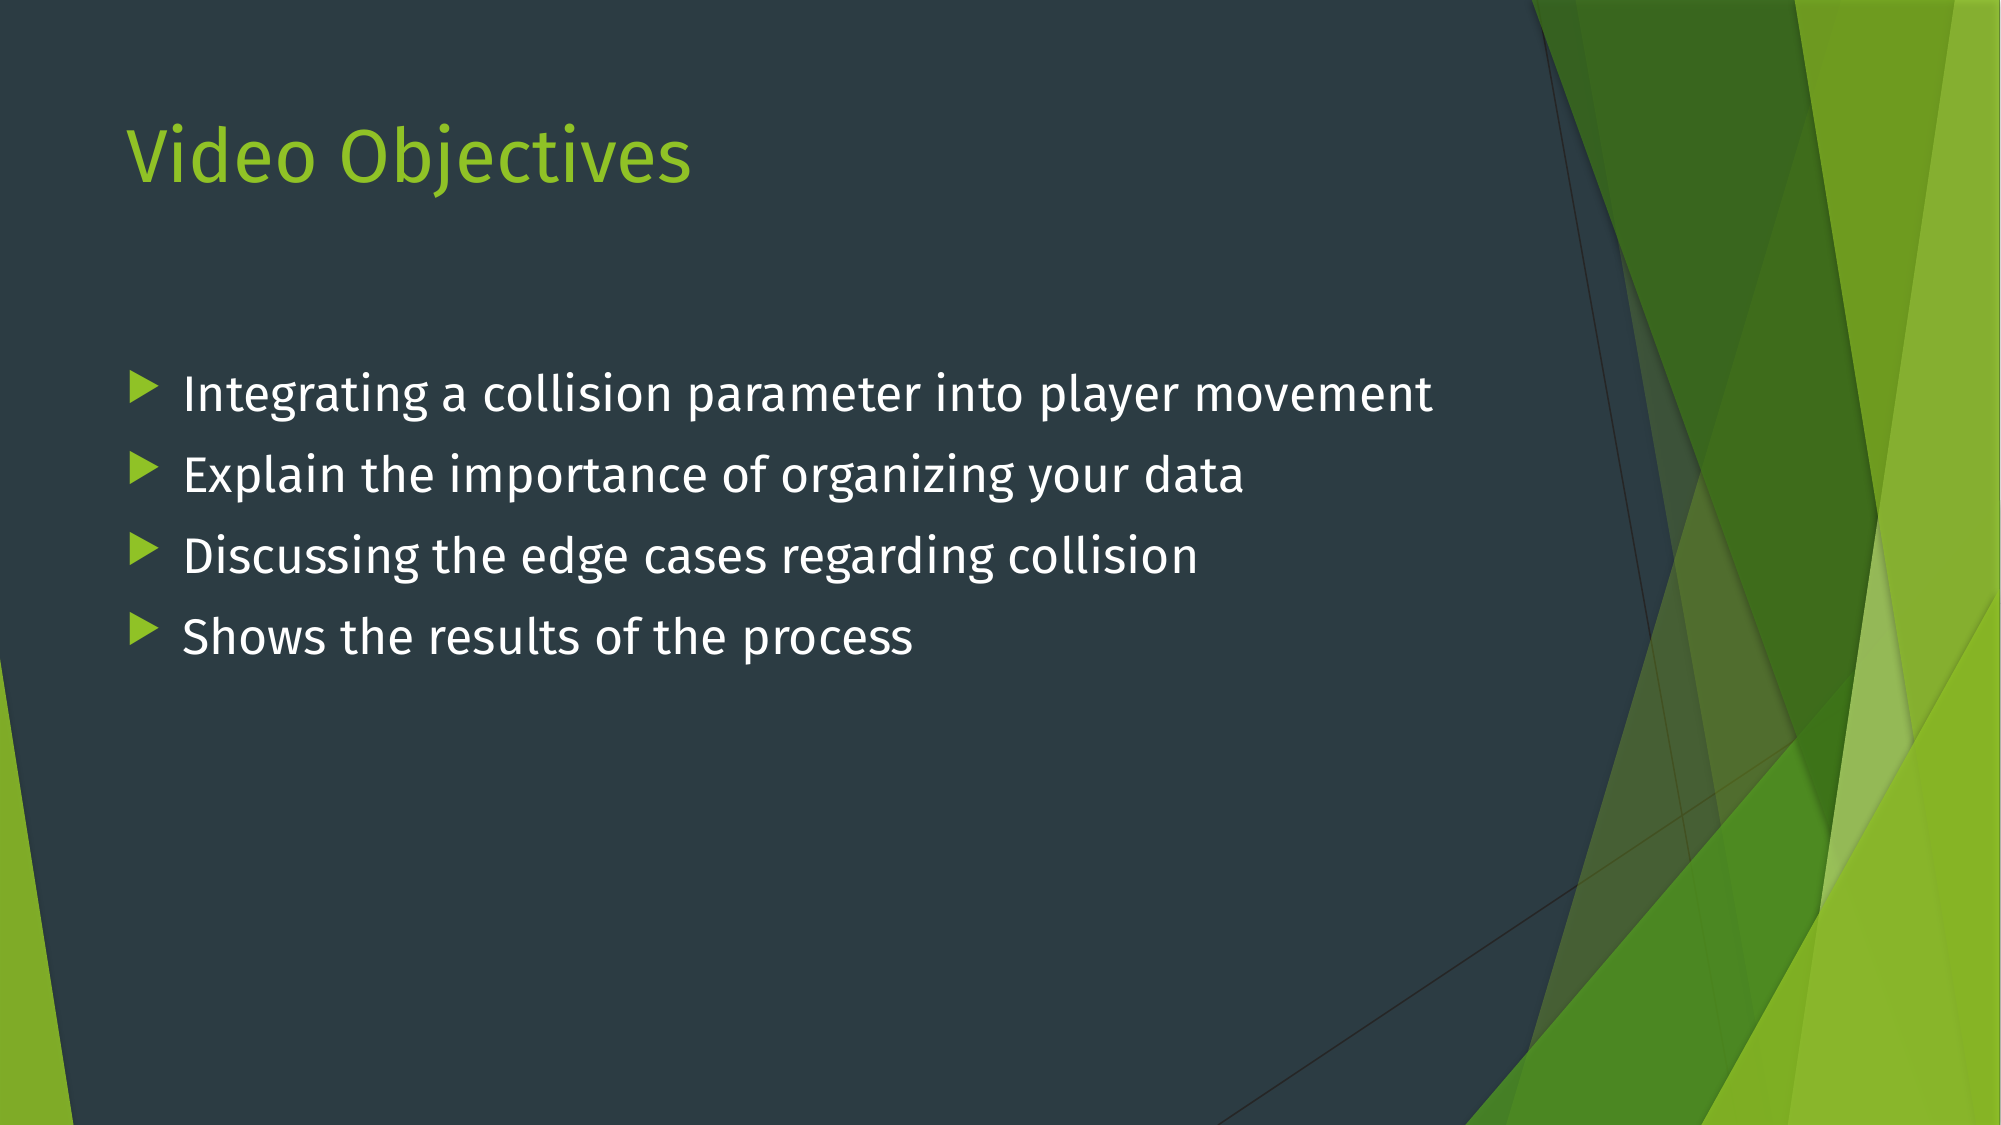

# Video Objectives
Integrating a collision parameter into player movement
Explain the importance of organizing your data
Discussing the edge cases regarding collision
Shows the results of the process